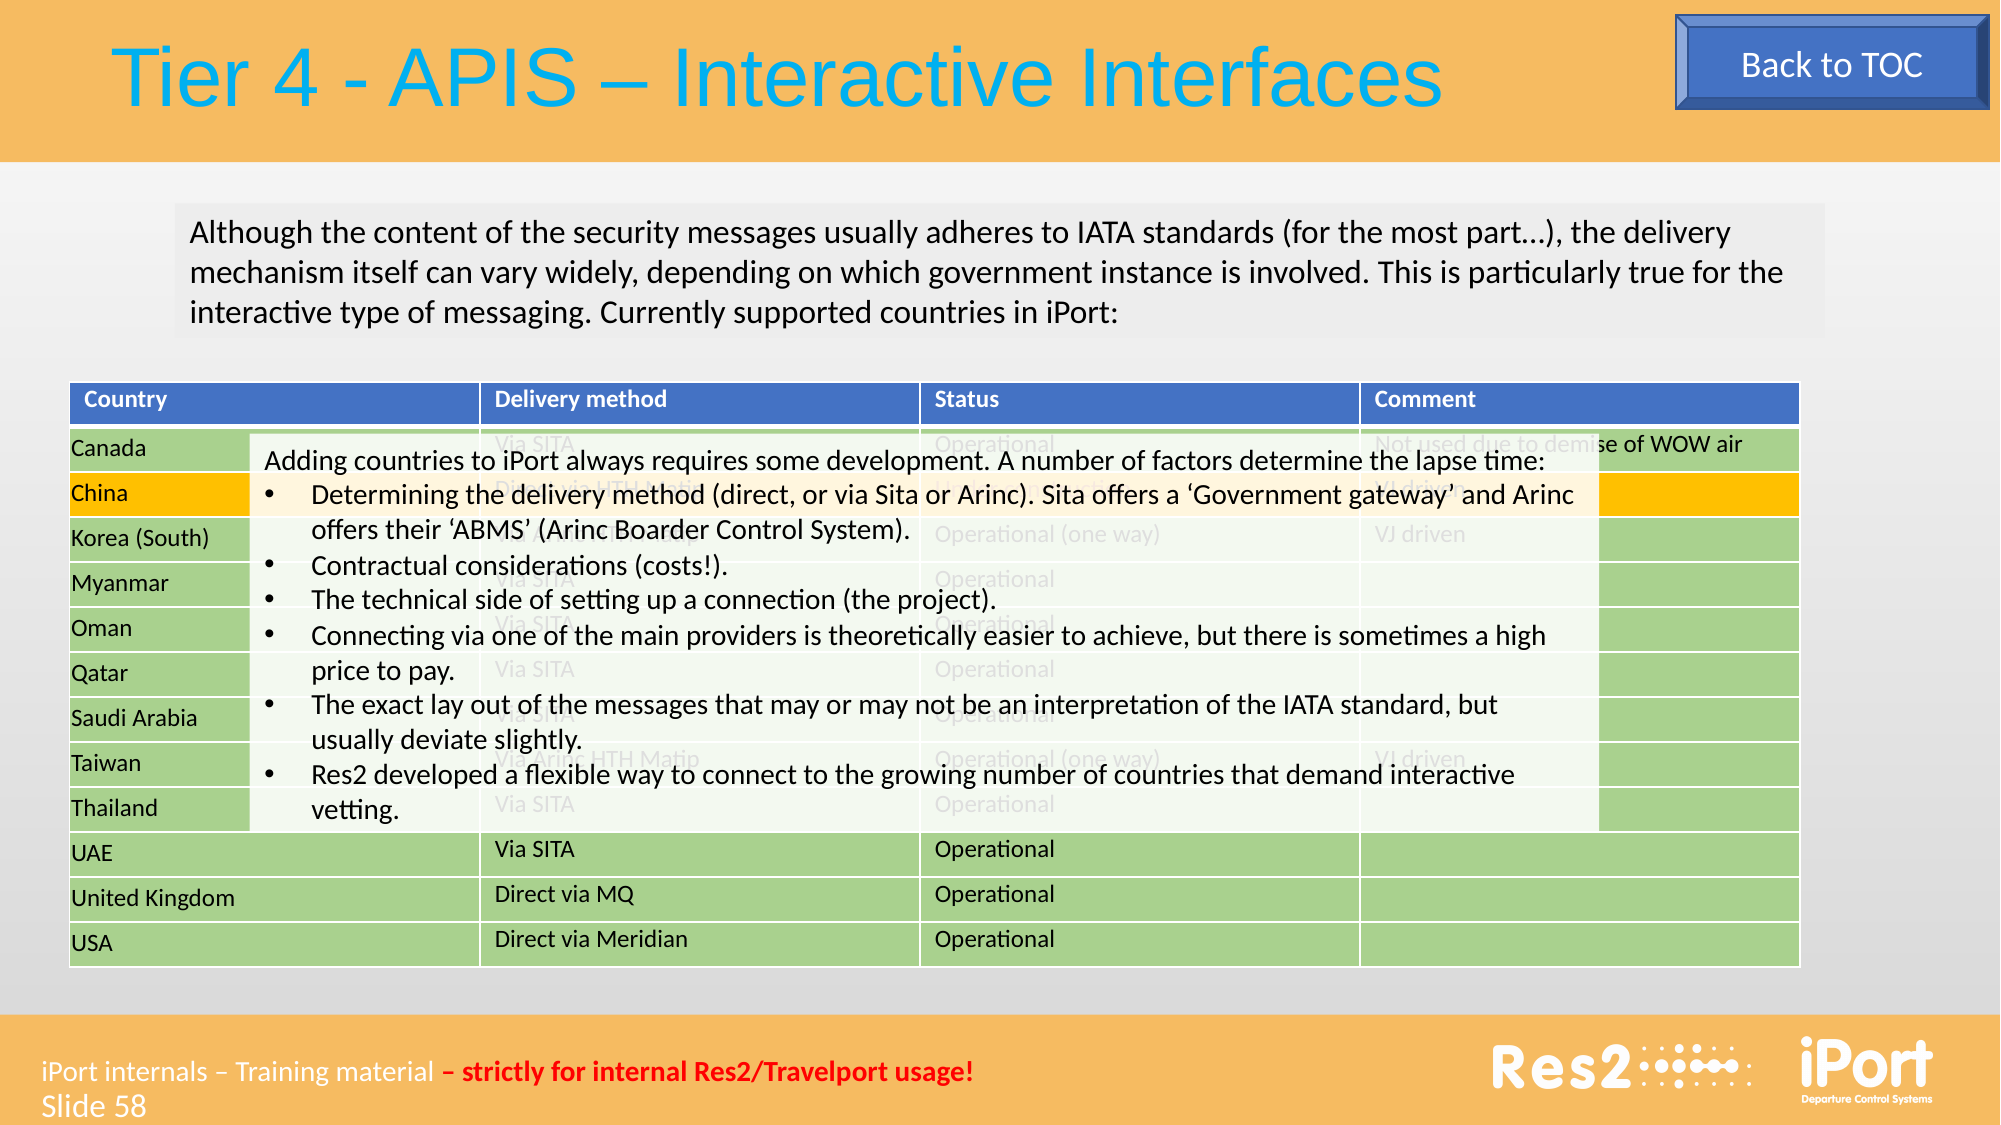

Tier 4 - APIS – Interactive Interfaces
Back to TOC
Although the content of the security messages usually adheres to IATA standards (for the most part…), the delivery mechanism itself can vary widely, depending on which government instance is involved. This is particularly true for the interactive type of messaging. Currently supported countries in iPort:
| Country | Delivery method | Status | Comment |
| --- | --- | --- | --- |
| Canada | Via SITA | Operational | Not used due to demise of WOW air |
| China | Direct via HTH Matip | Under construction | VJ driven |
| Korea (South) | Via Arinc HTH Matip | Operational (one way) | VJ driven |
| Myanmar | Via SITA | Operational |  |
| Oman | Via SITA | Operational |  |
| Qatar | Via SITA | Operational |  |
| Saudi Arabia | Via SITA | Operational |  |
| Taiwan | Via Arinc HTH Matip | Operational (one way) | VJ driven |
| Thailand | Via SITA | Operational |  |
| UAE | Via SITA | Operational |  |
| United Kingdom | Direct via MQ | Operational |  |
| USA | Direct via Meridian | Operational |  |
Adding countries to iPort always requires some development. A number of factors determine the lapse time:
Determining the delivery method (direct, or via Sita or Arinc). Sita offers a ‘Government gateway’ and Arinc offers their ‘ABMS’ (Arinc Boarder Control System).
Contractual considerations (costs!).
The technical side of setting up a connection (the project).
Connecting via one of the main providers is theoretically easier to achieve, but there is sometimes a high price to pay.
The exact lay out of the messages that may or may not be an interpretation of the IATA standard, but usually deviate slightly.
Res2 developed a flexible way to connect to the growing number of countries that demand interactive vetting.